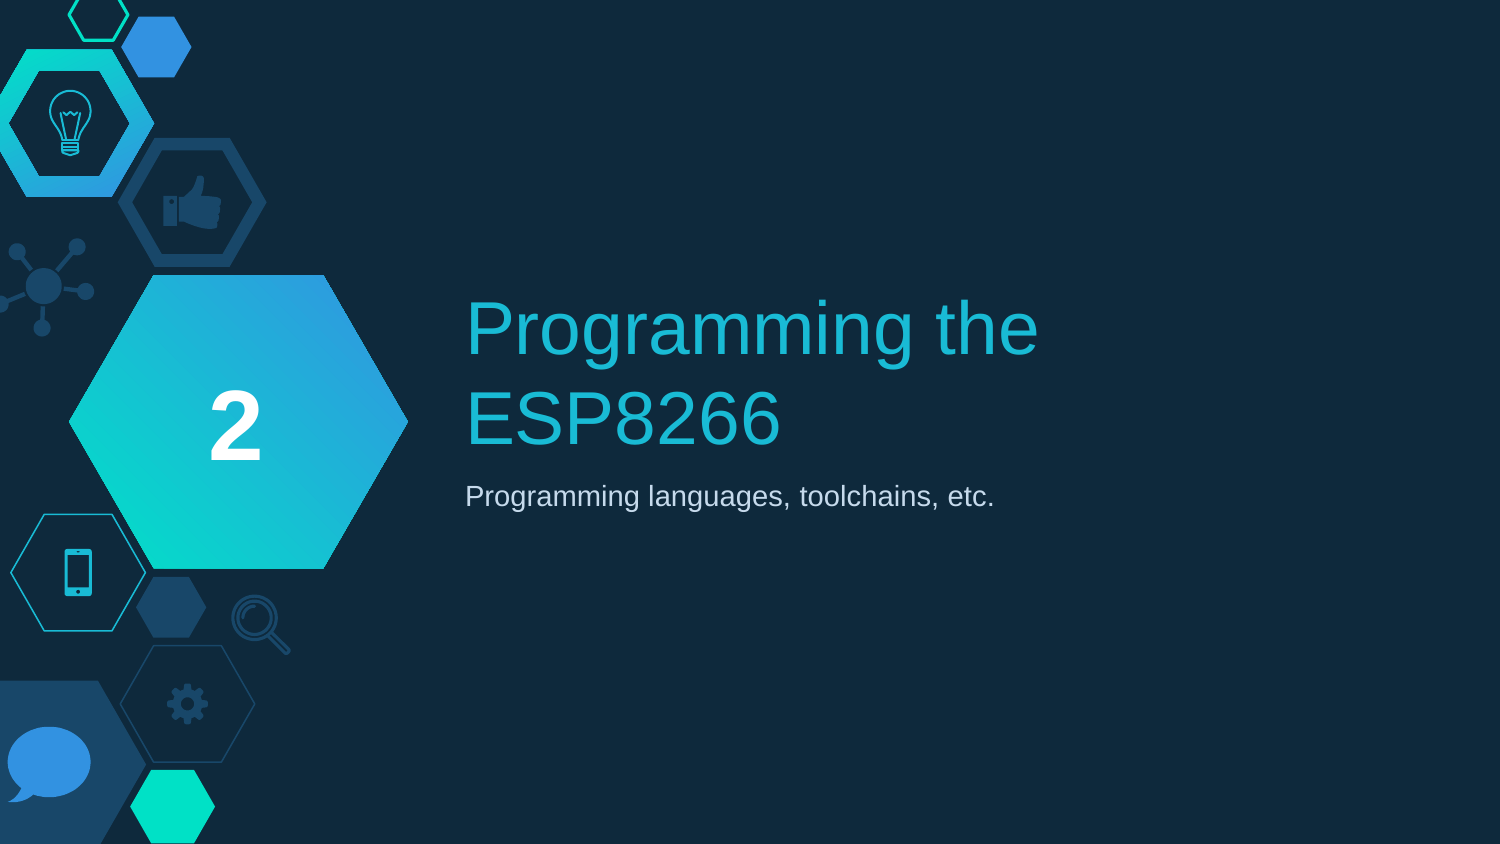

2
# Programming the ESP8266
Programming languages, toolchains, etc.